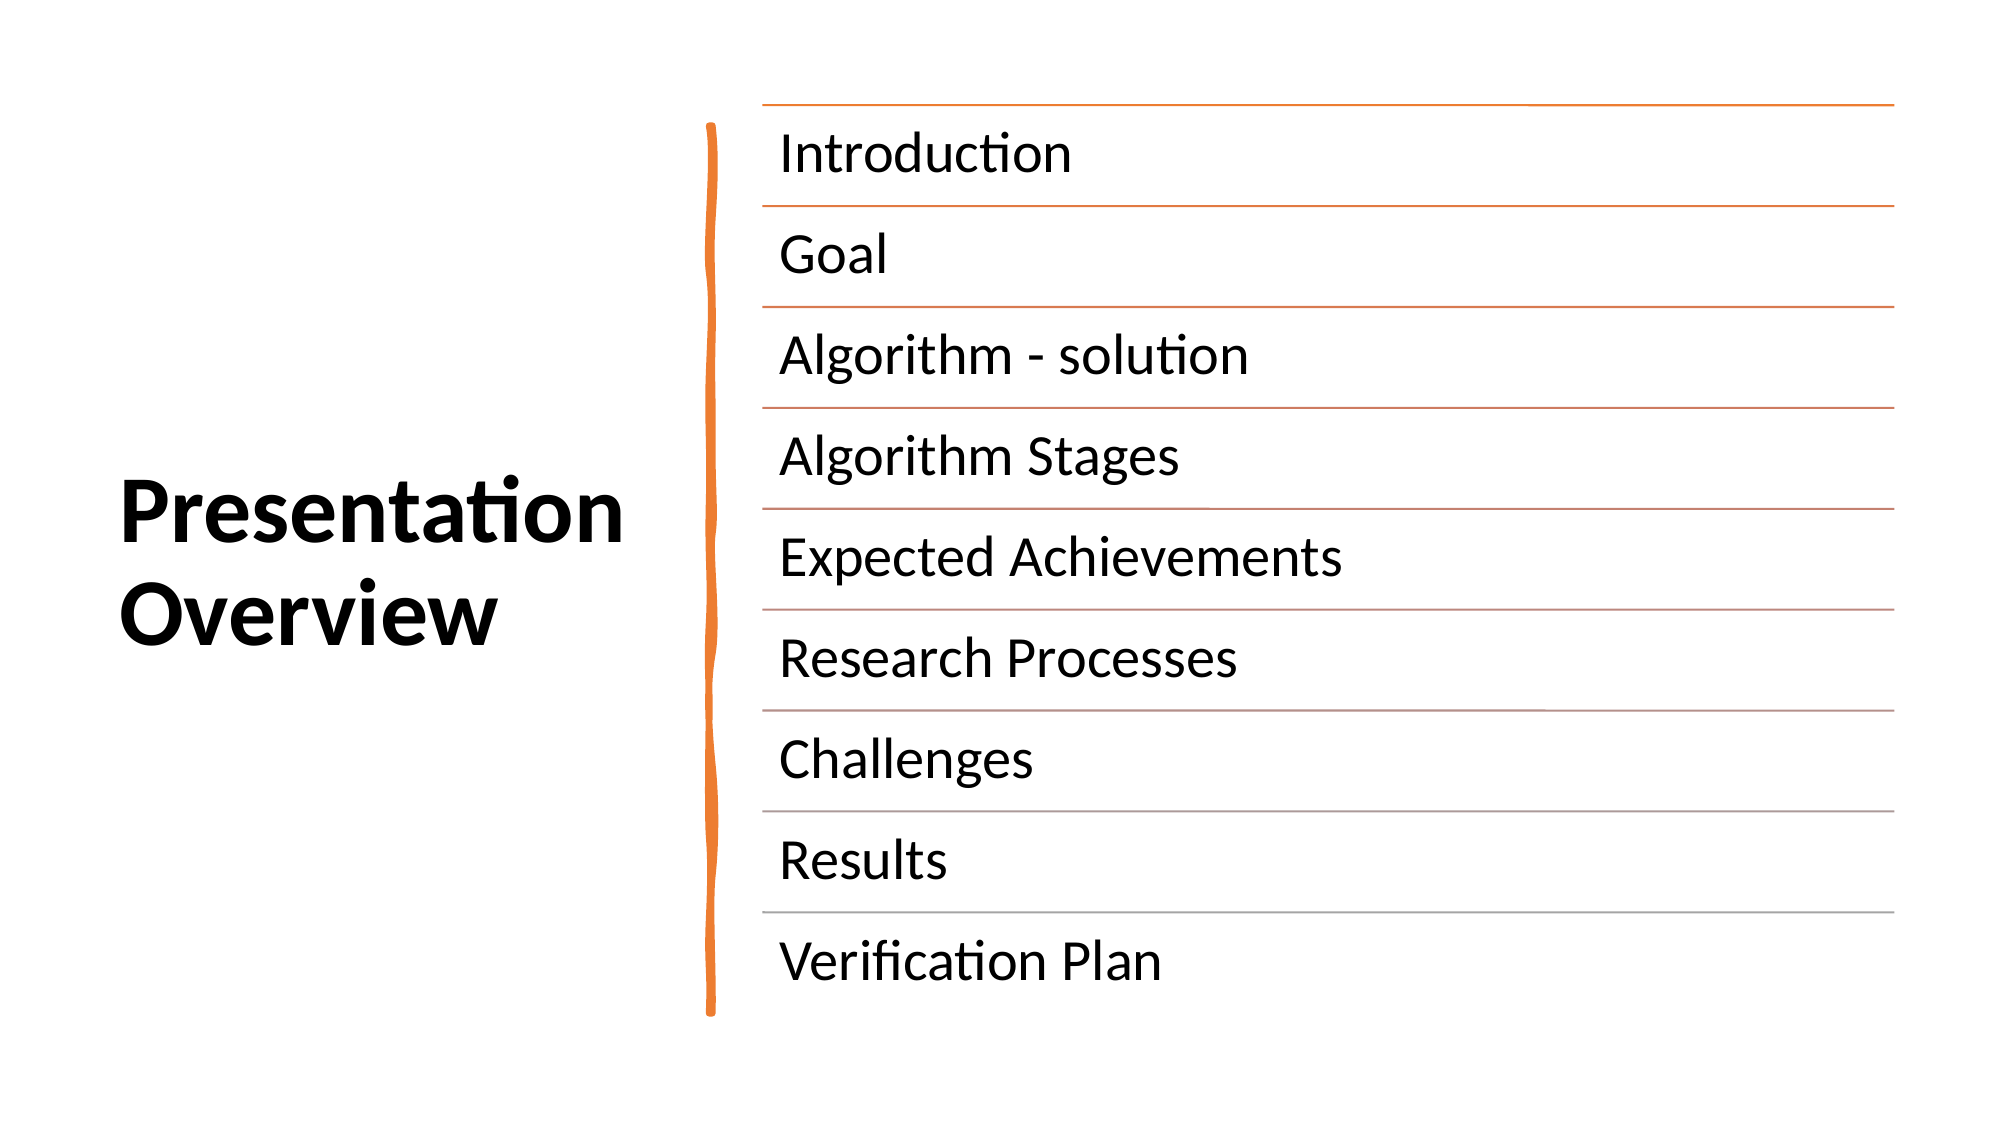

Introduction
Goal
Algorithm - solution
Algorithm Stages
Expected Achievements
Research Processes
Challenges
Results
Verification Plan
# Presentation Overview

2